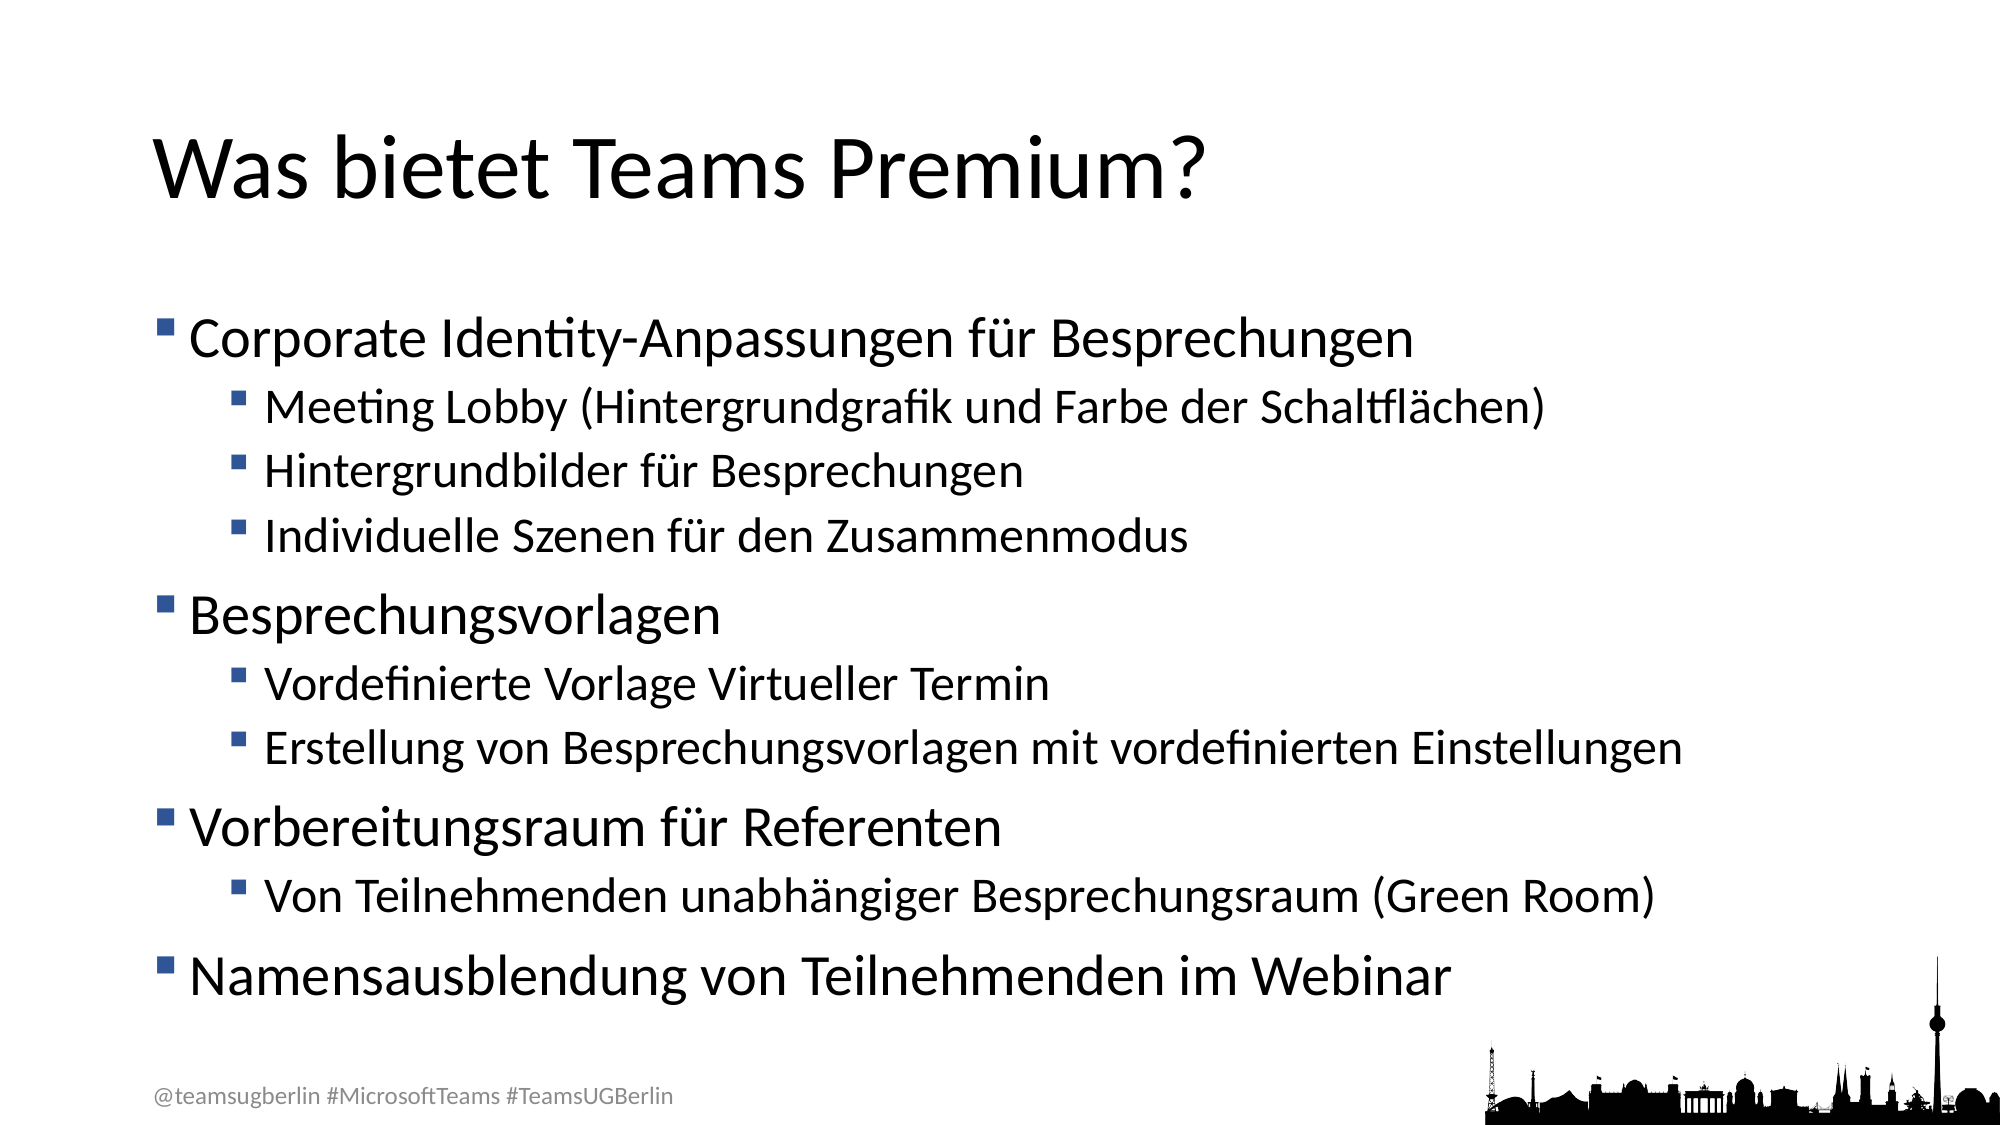

# Was bietet Teams Premium?
Corporate Identity-Anpassungen für Besprechungen
Meeting Lobby (Hintergrundgrafik und Farbe der Schaltflächen)
Hintergrundbilder für Besprechungen
Individuelle Szenen für den Zusammenmodus
Besprechungsvorlagen
Vordefinierte Vorlage Virtueller Termin
Erstellung von Besprechungsvorlagen mit vordefinierten Einstellungen
Vorbereitungsraum für Referenten
Von Teilnehmenden unabhängiger Besprechungsraum (Green Room)
Namensausblendung von Teilnehmenden im Webinar